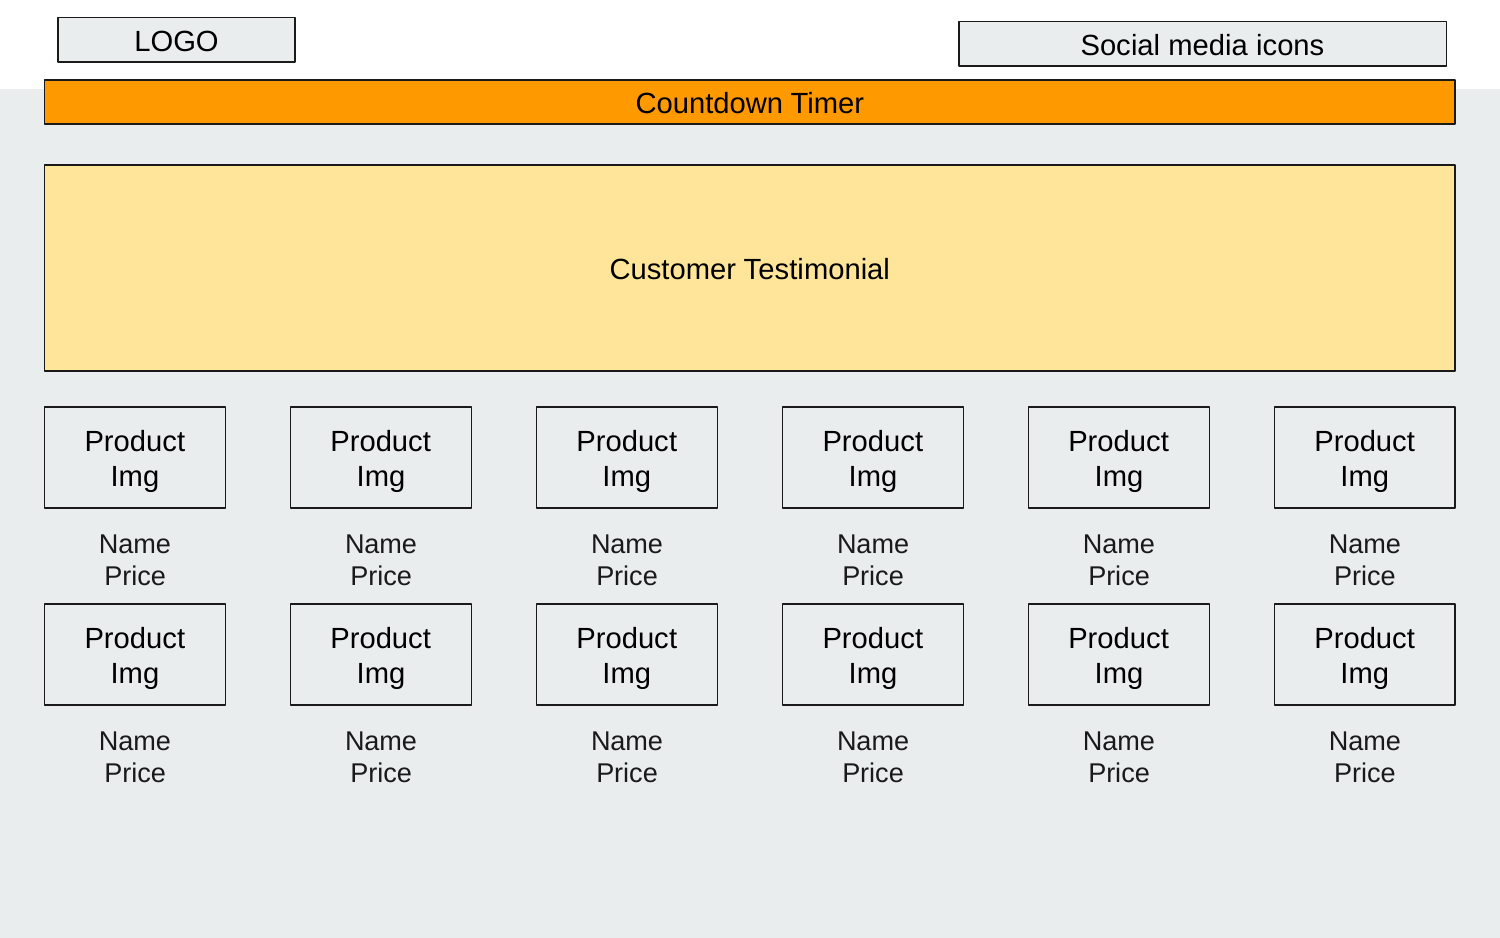

LOGO
Social media icons
Countdown Timer
Customer Testimonial
Product Img
Product Img
Product Img
Product Img
Product Img
Product Img
Name
Price
Name
Price
Name
Price
Name
Price
Name
Price
Name
Price
Product Img
Product Img
Product Img
Product Img
Product Img
Product Img
Name
Price
Name
Price
Name
Price
Name
Price
Name
Price
Name
Price